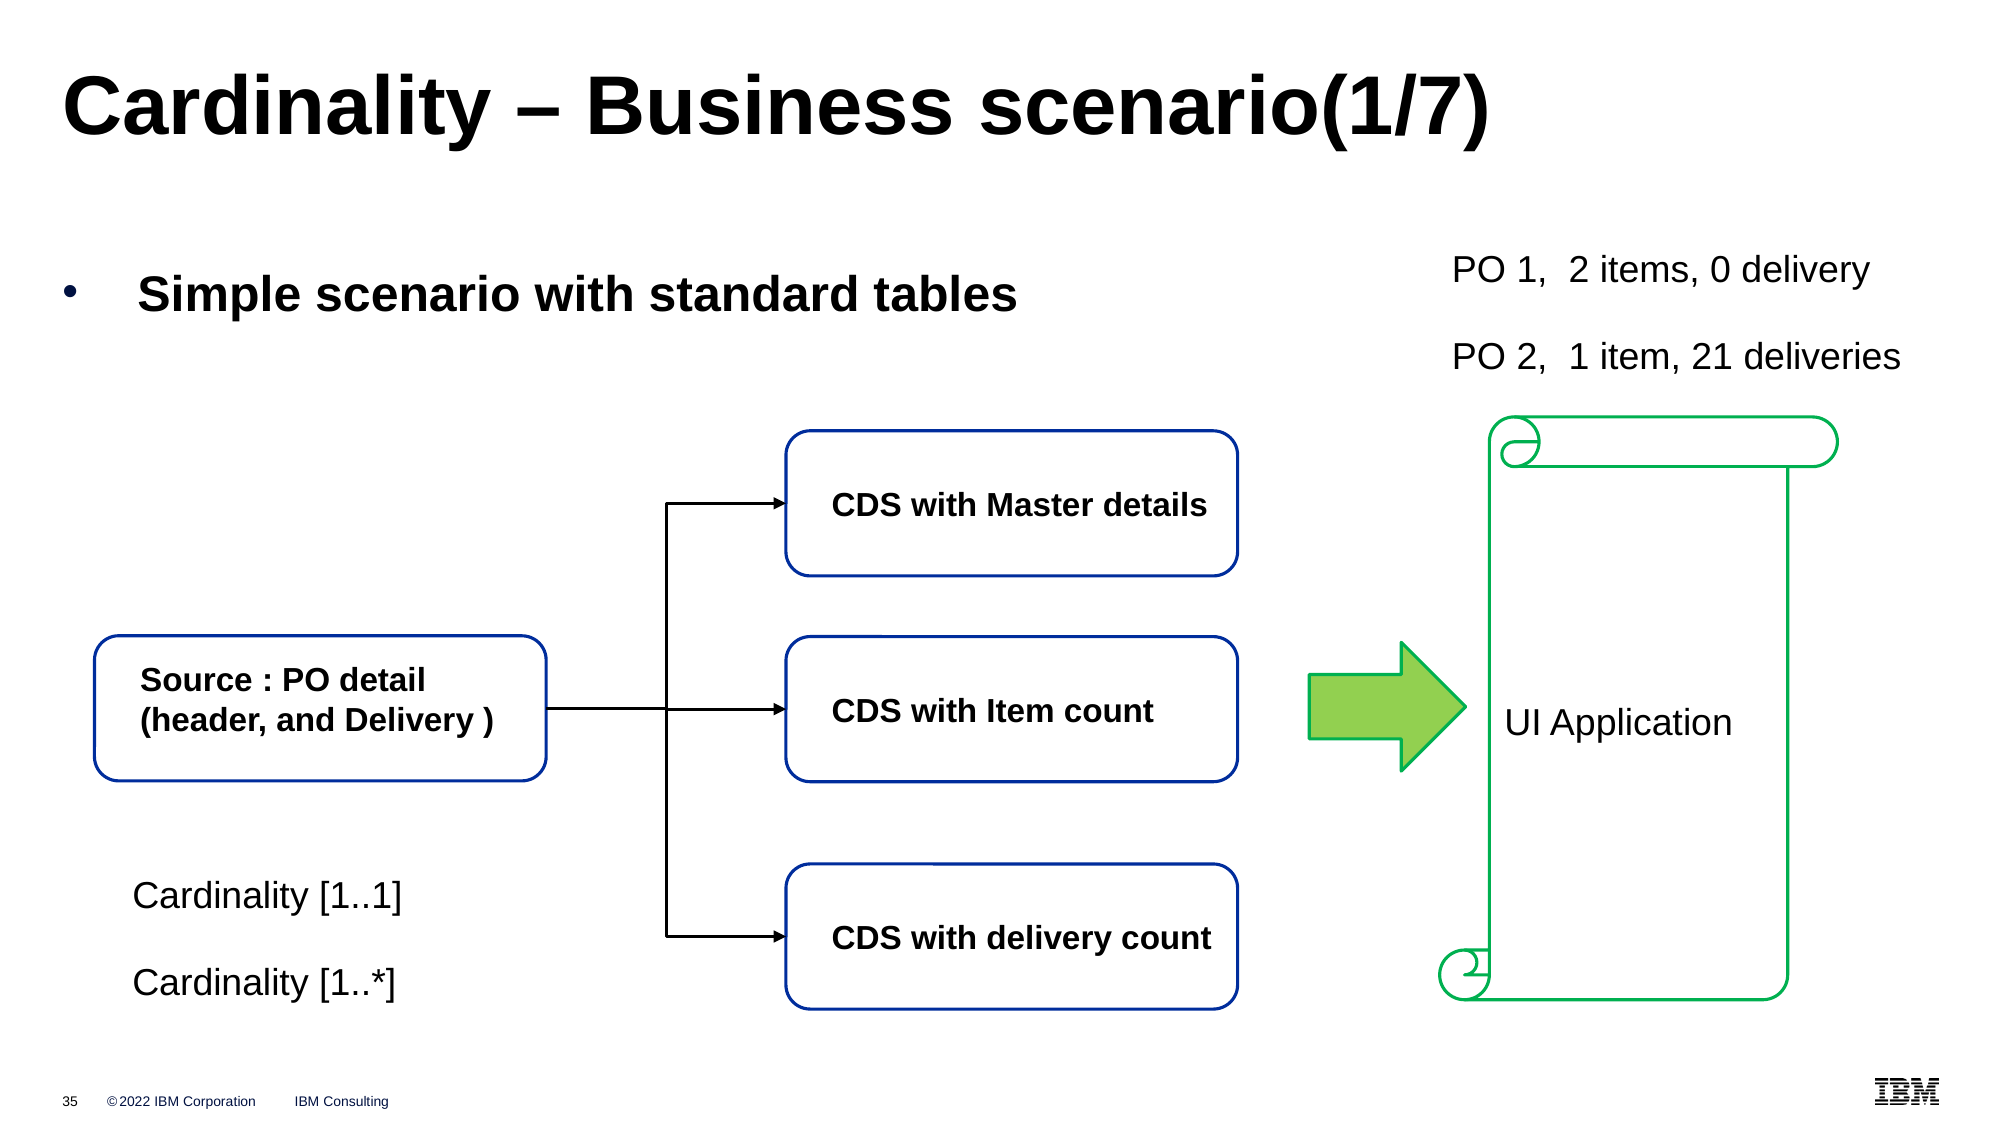

# Cardinality – Business scenario(1/7)
PO 1,  2 items, 0 delivery
PO 2,  1 item, 21 deliveries

UI Application
CDS with Master details
Source : PO detail (header, and Delivery )
CDS with Item count

CDS with delivery count
Simple scenario with standard tables

Cardinality [1..1]
Cardinality [1..*]